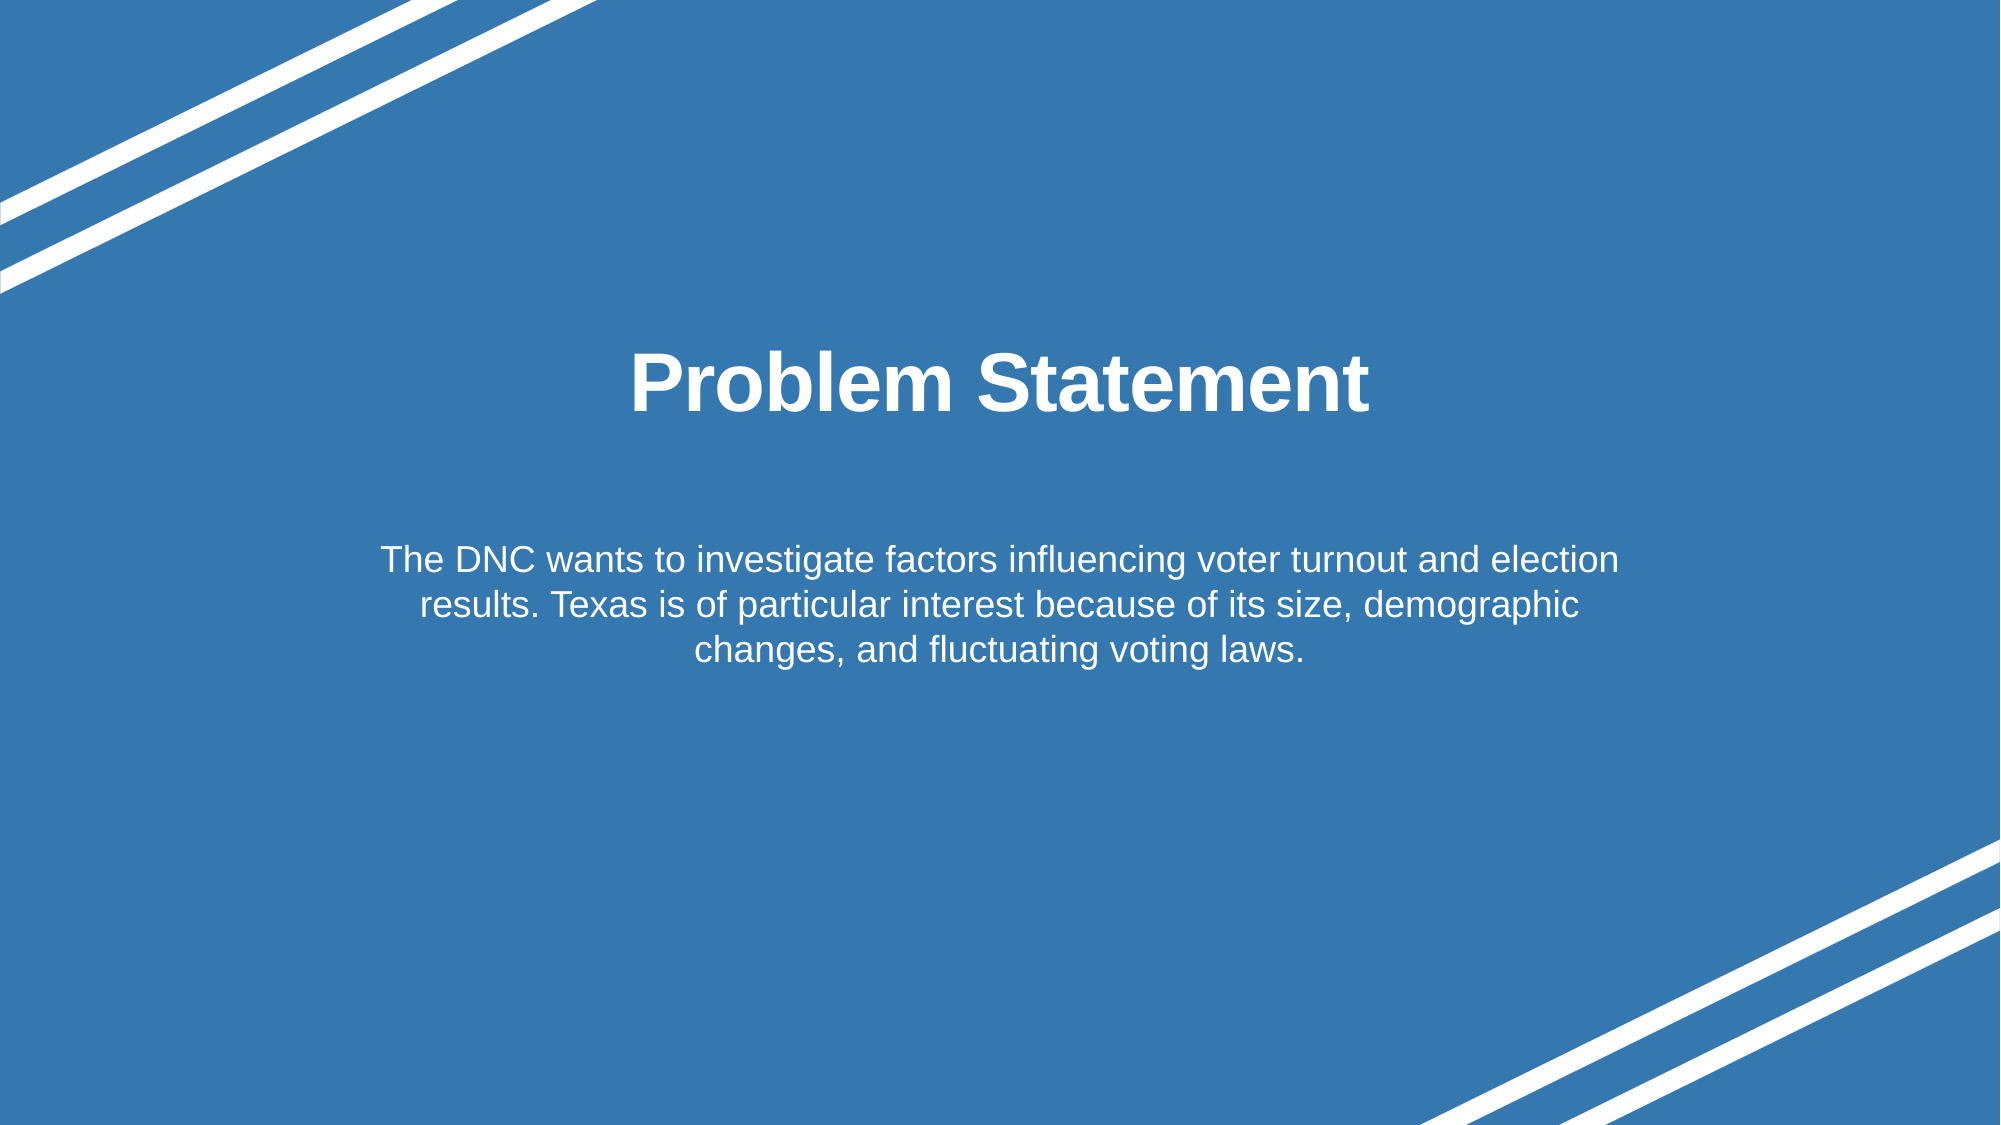

# Problem Statement
The DNC wants to investigate factors influencing voter turnout and election results. Texas is of particular interest because of its size, demographic changes, and fluctuating voting laws.